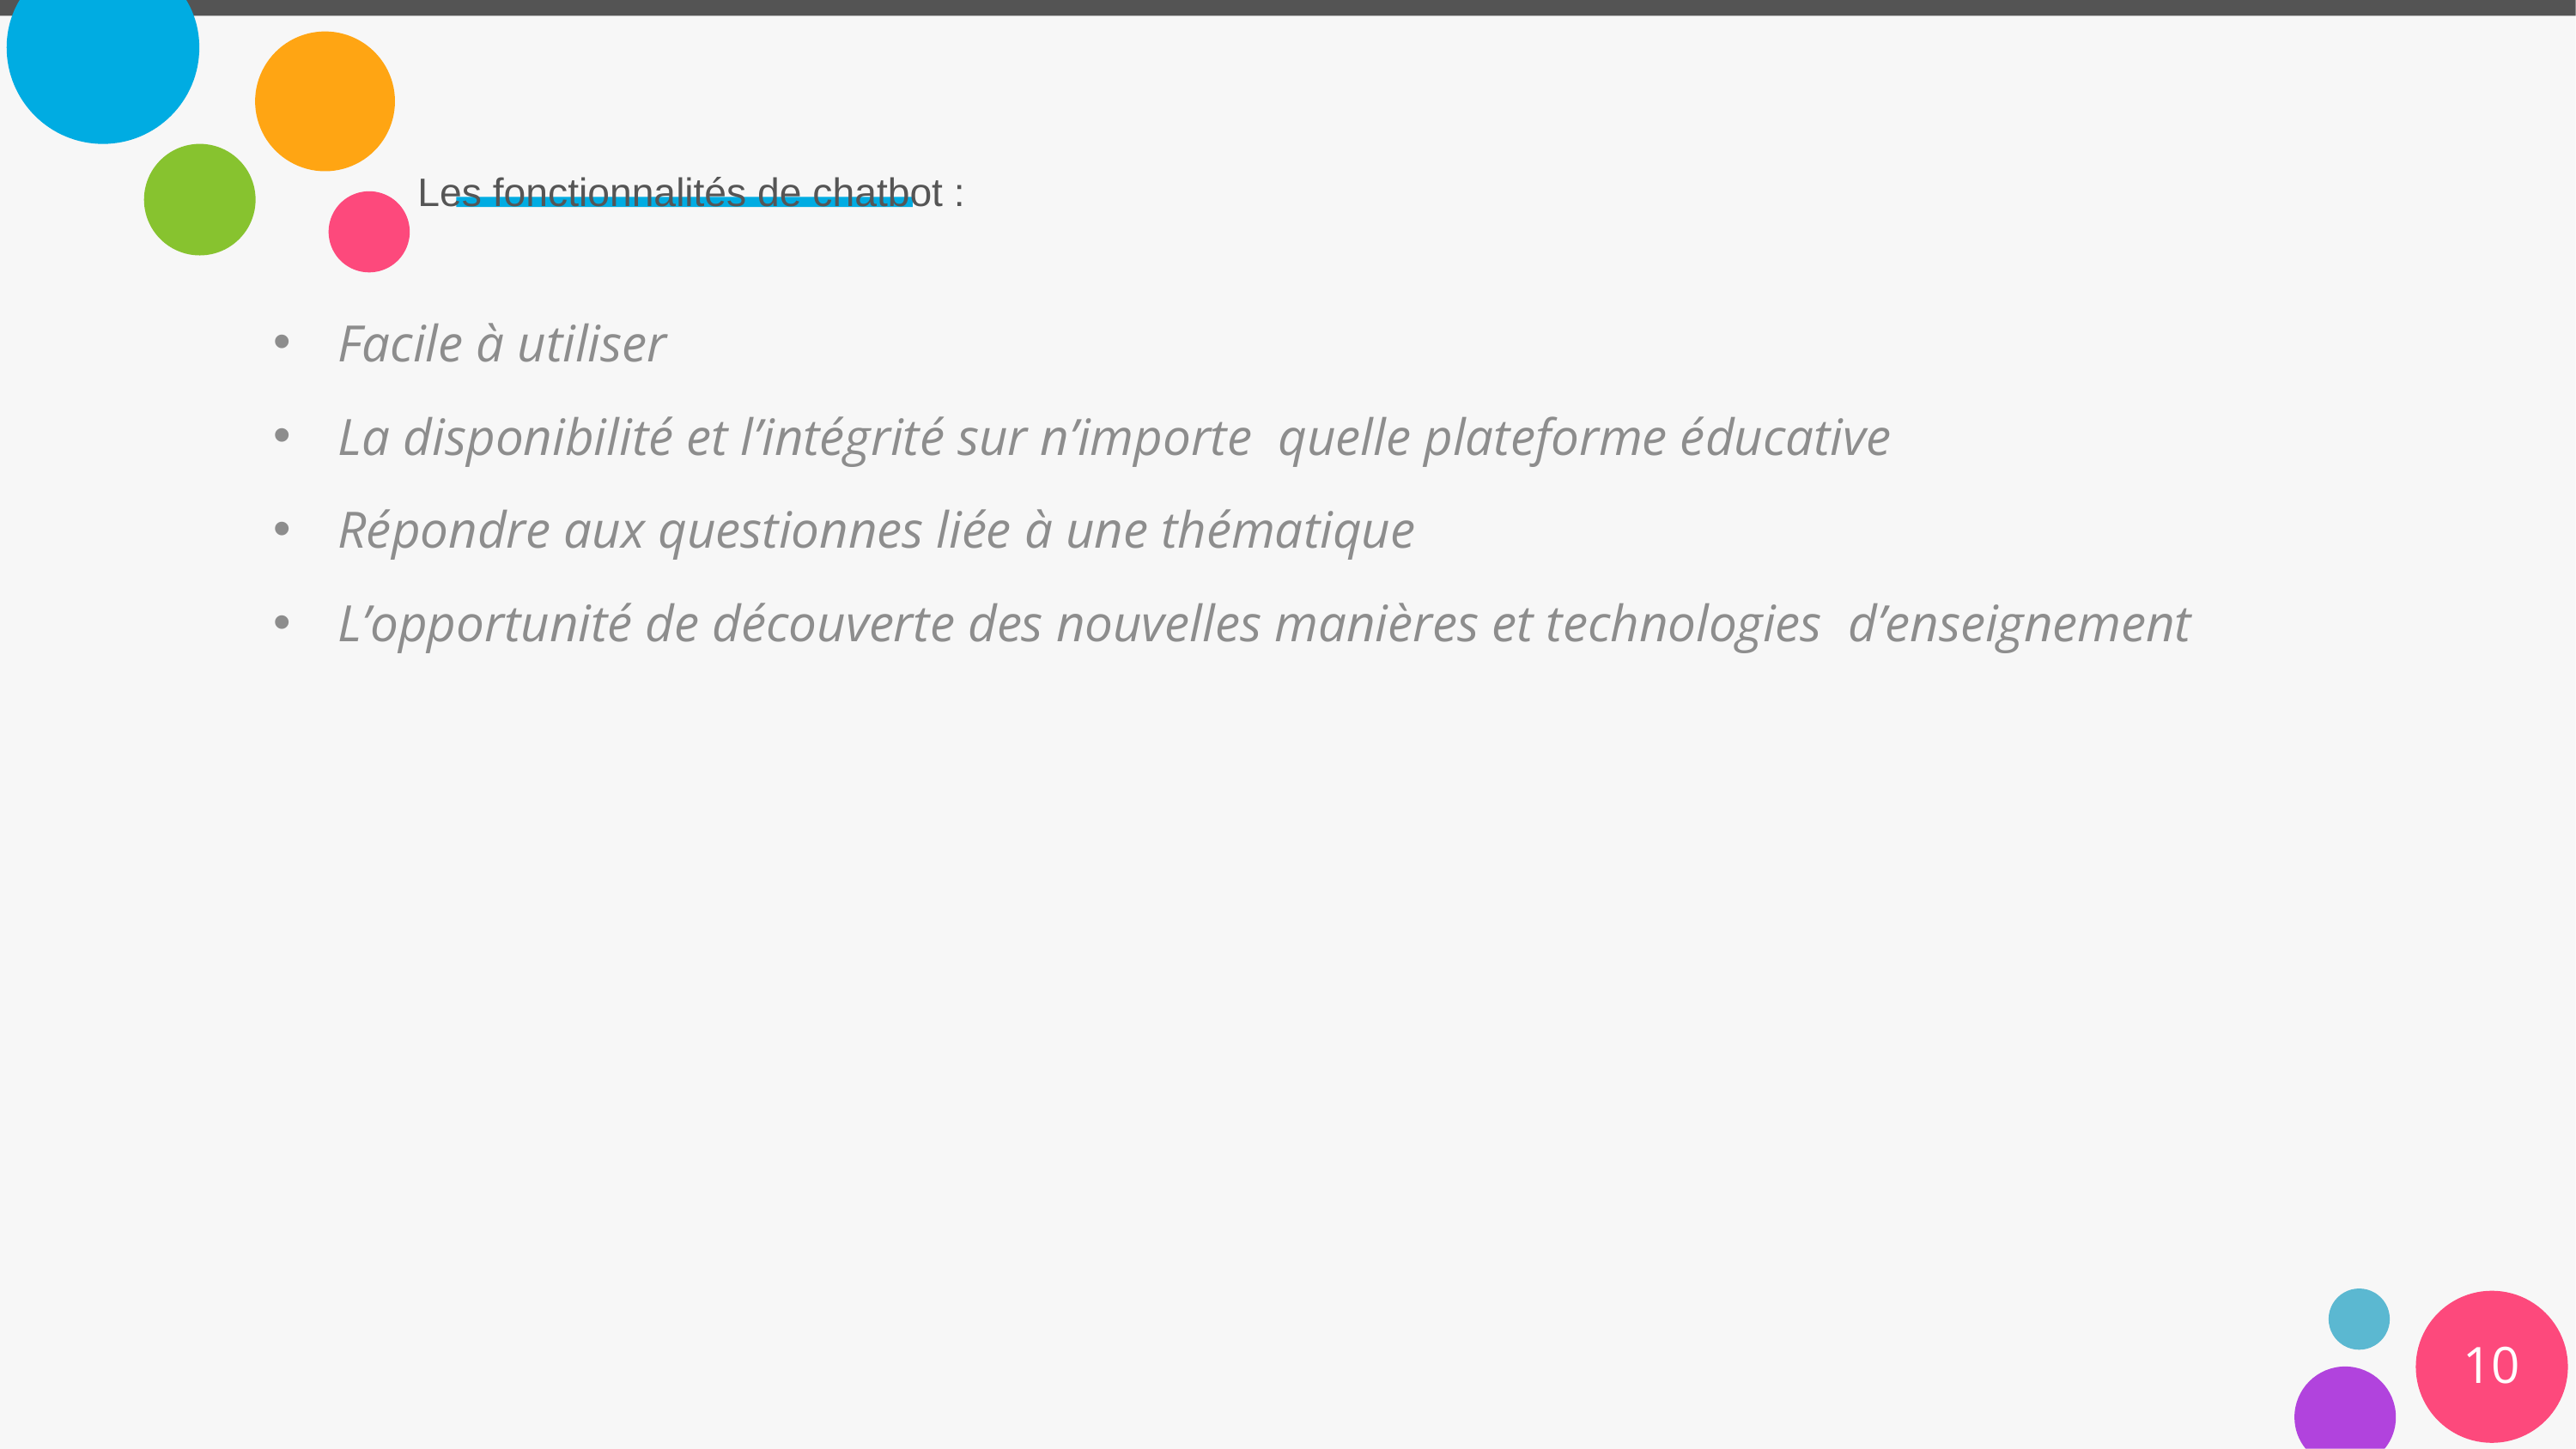

# Les fonctionnalités de chatbot :
Facile à utiliser
La disponibilité et l’intégrité sur n’importe  quelle plateforme éducative
Répondre aux questionnes liée à une thématique
L’opportunité de découverte des nouvelles manières et technologies  d’enseignement

10